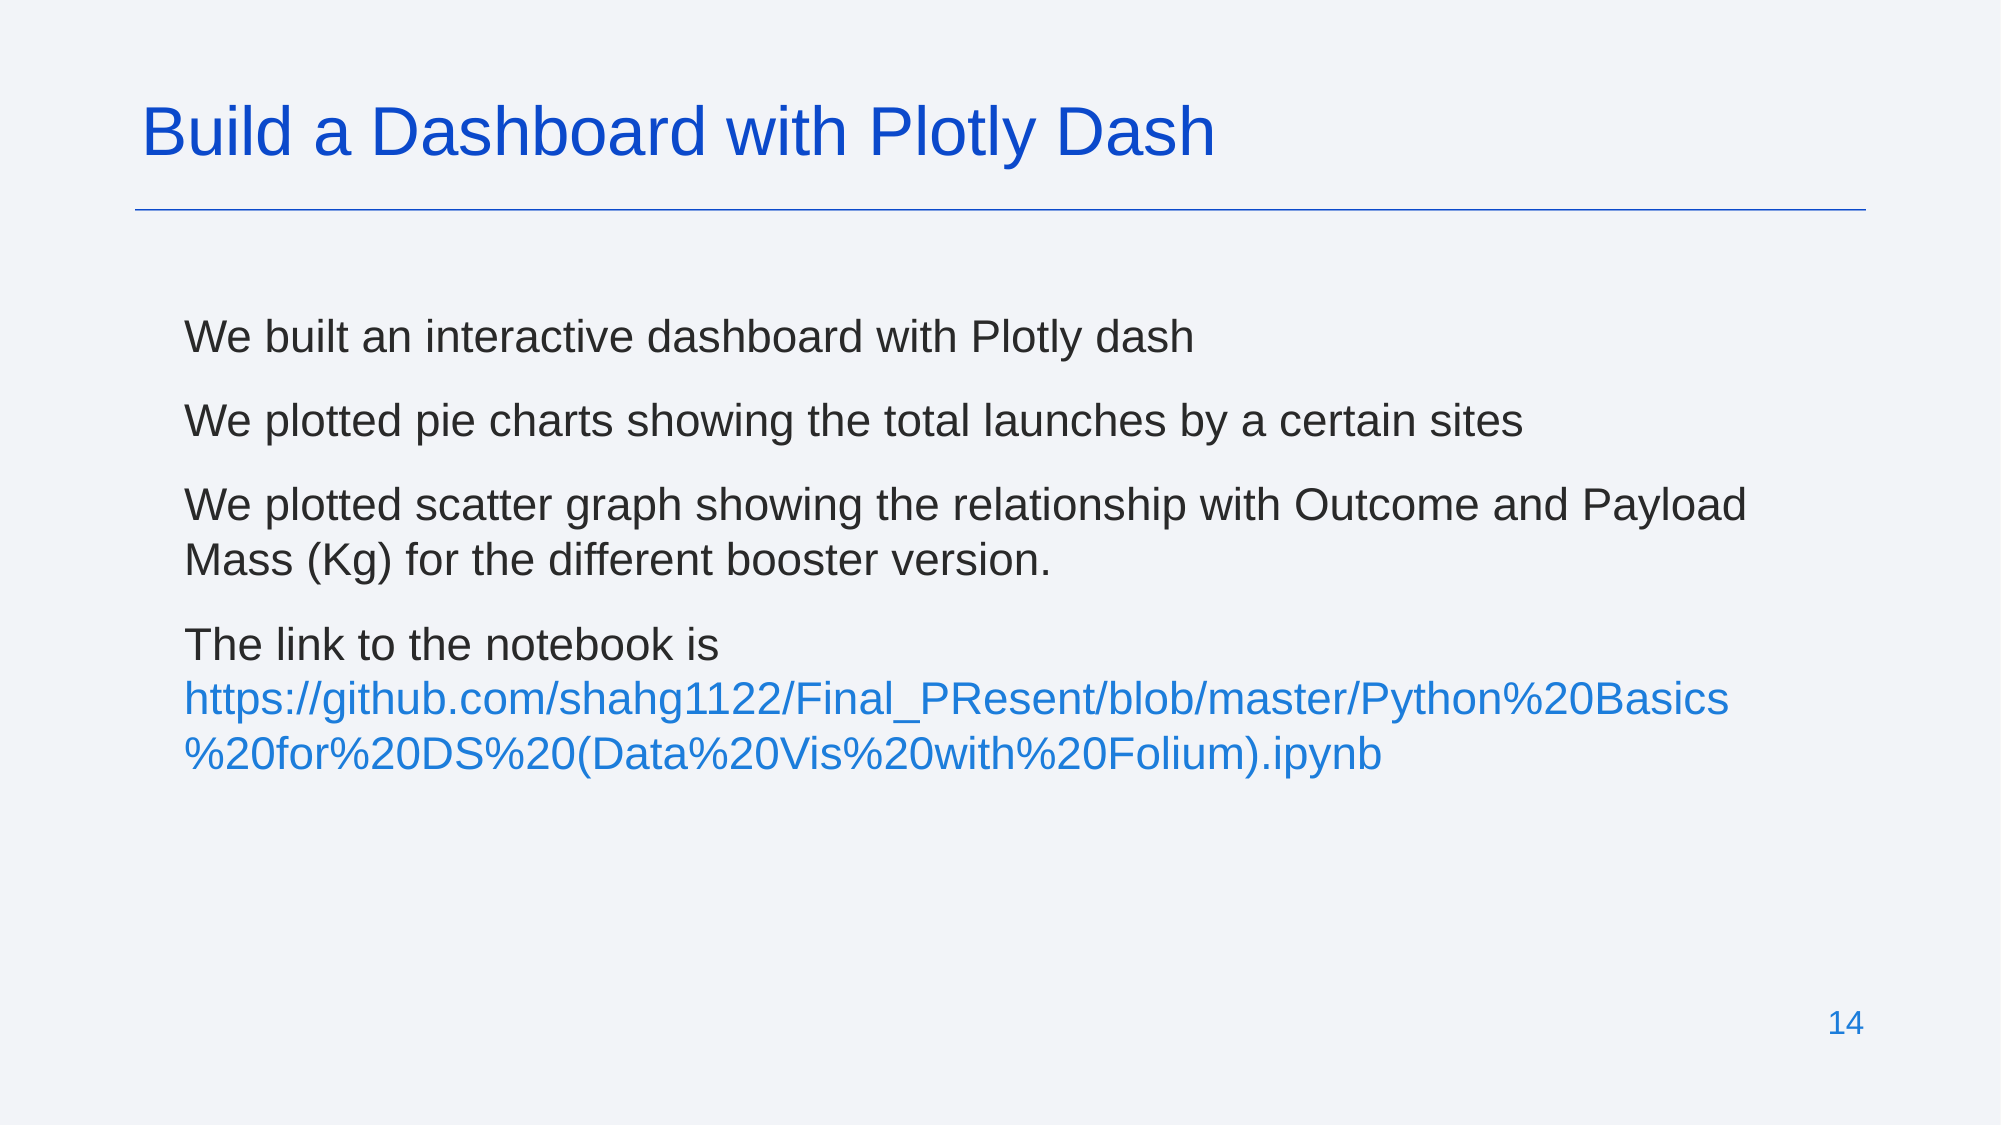

Build a Dashboard with Plotly Dash
We built an interactive dashboard with Plotly dash
We plotted pie charts showing the total launches by a certain sites
We plotted scatter graph showing the relationship with Outcome and Payload Mass (Kg) for the different booster version.
The link to the notebook is https://github.com/shahg1122/Final_PResent/blob/master/Python%20Basics%20for%20DS%20(Data%20Vis%20with%20Folium).ipynb
14